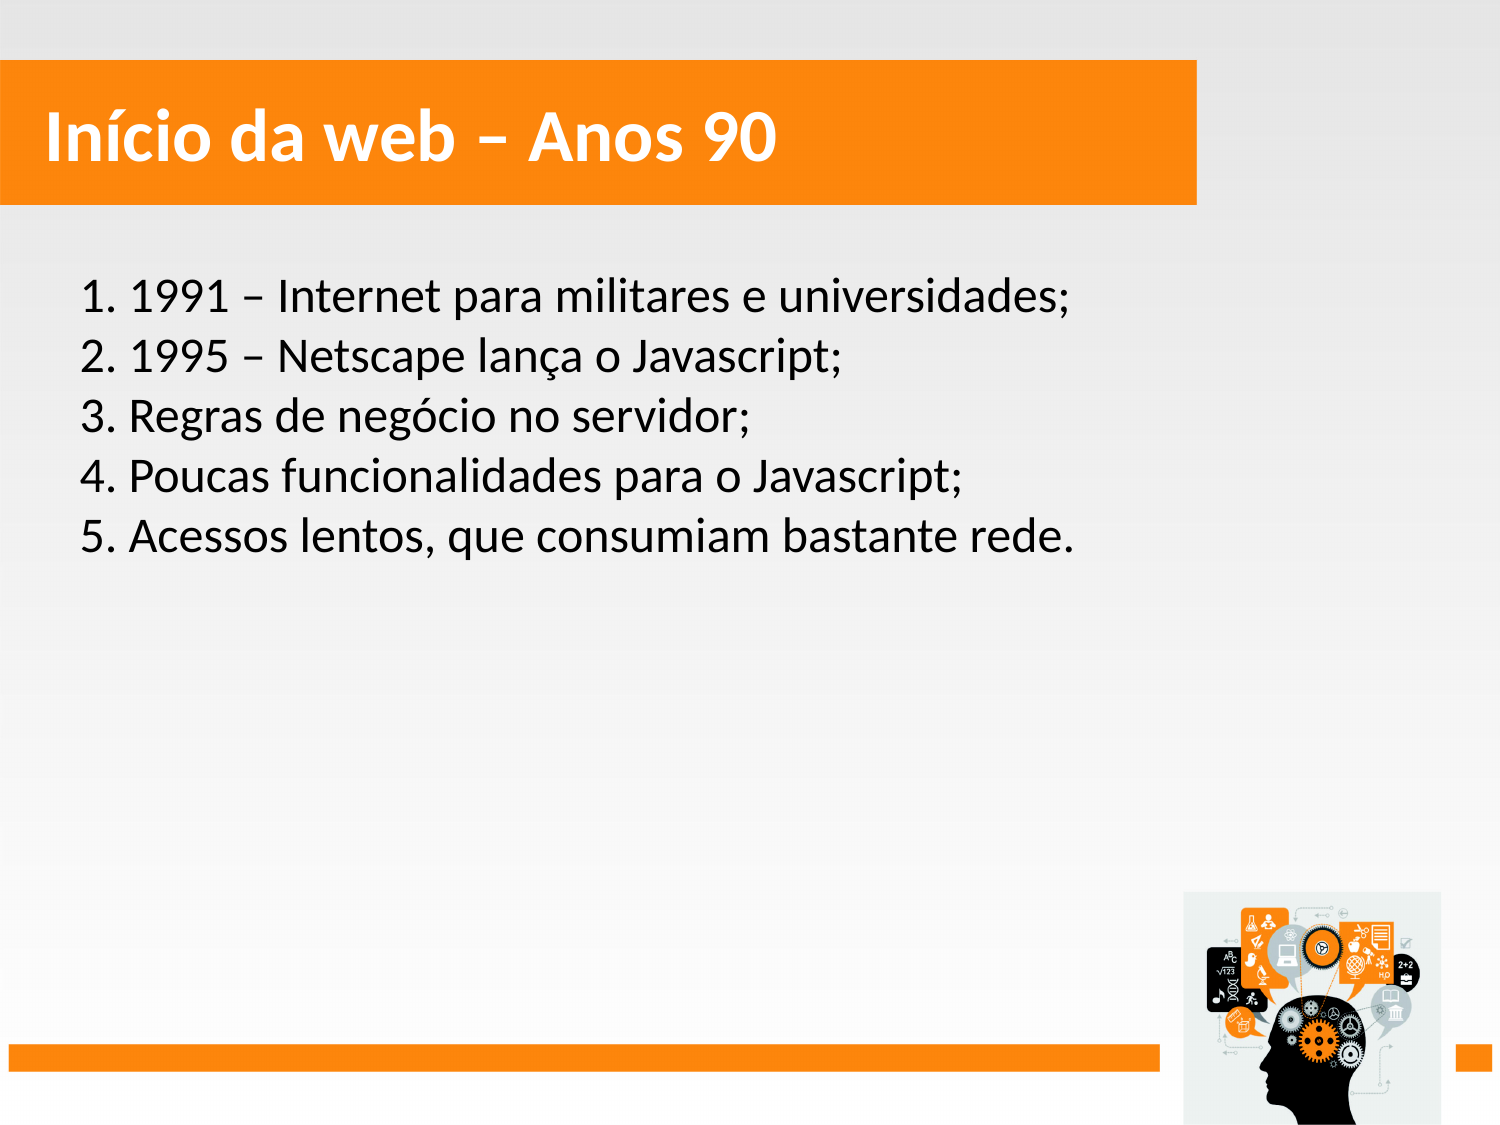

Início da web – Anos 90
 1991 – Internet para militares e universidades;
 1995 – Netscape lança o Javascript;
 Regras de negócio no servidor;
 Poucas funcionalidades para o Javascript;
 Acessos lentos, que consumiam bastante rede.